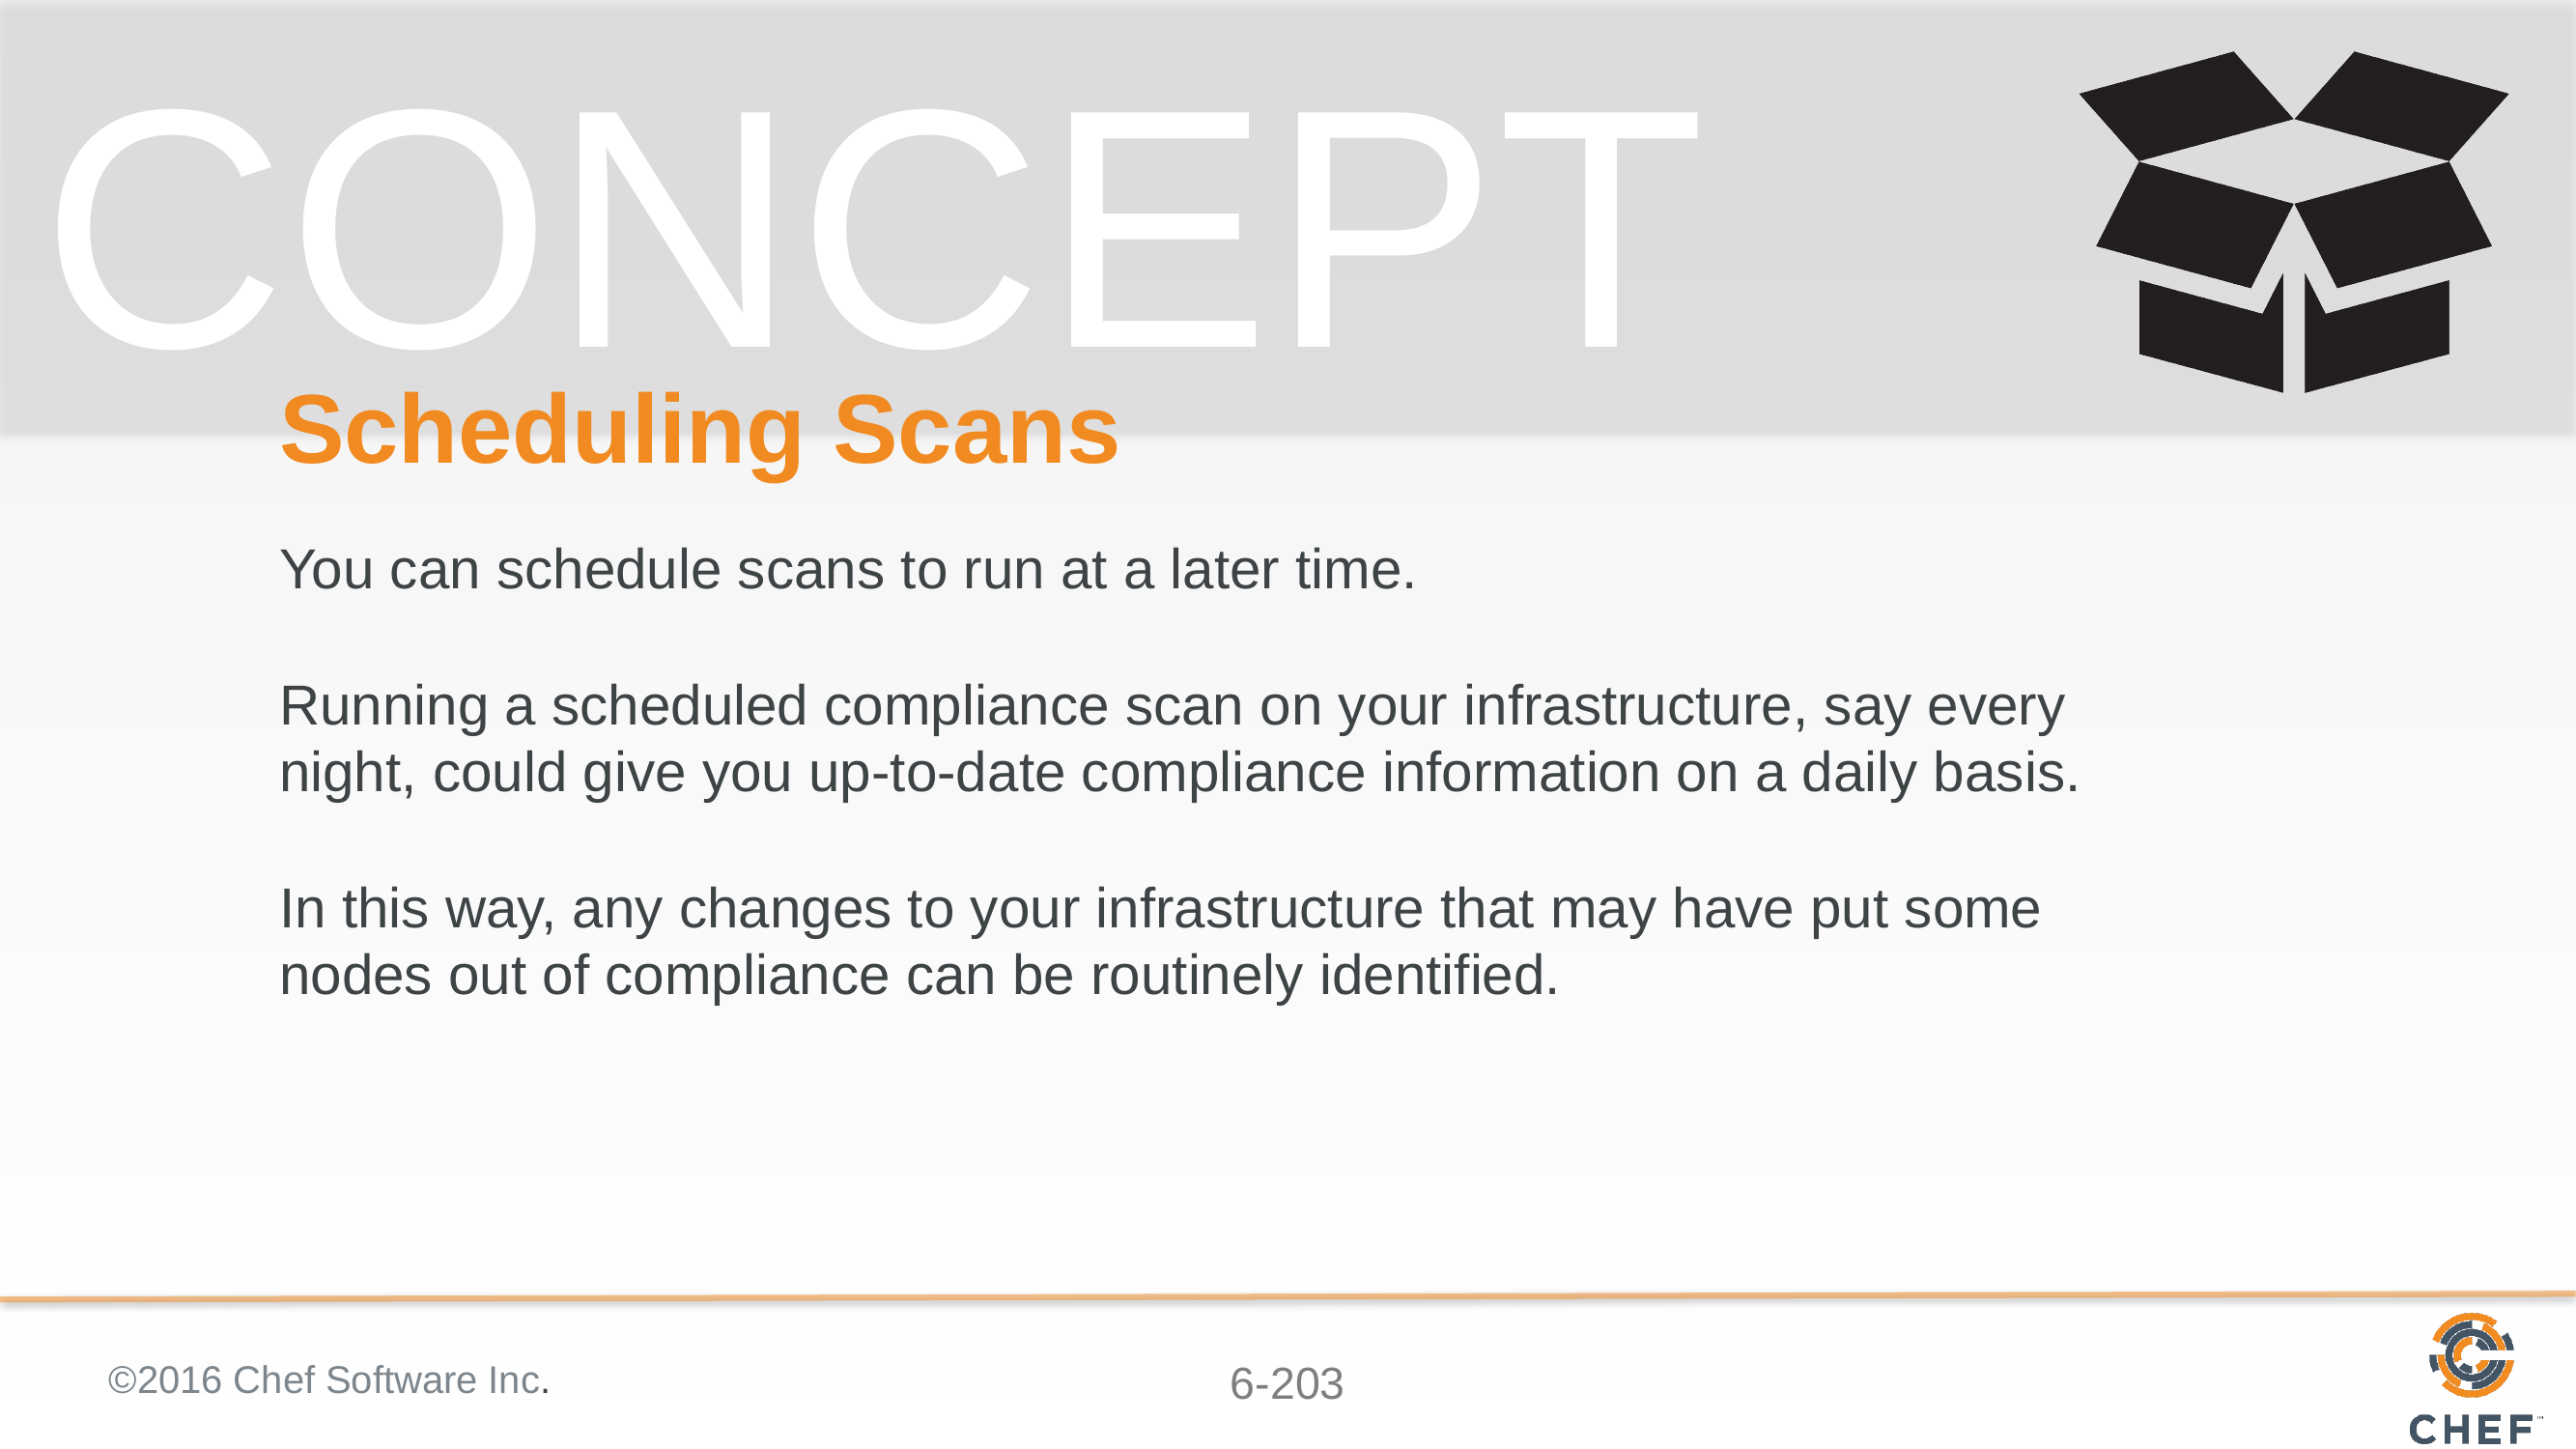

# Scheduling Scans
You can schedule scans to run at a later time.

Running a scheduled compliance scan on your infrastructure, say every night, could give you up-to-date compliance information on a daily basis.

In this way, any changes to your infrastructure that may have put some nodes out of compliance can be routinely identified.